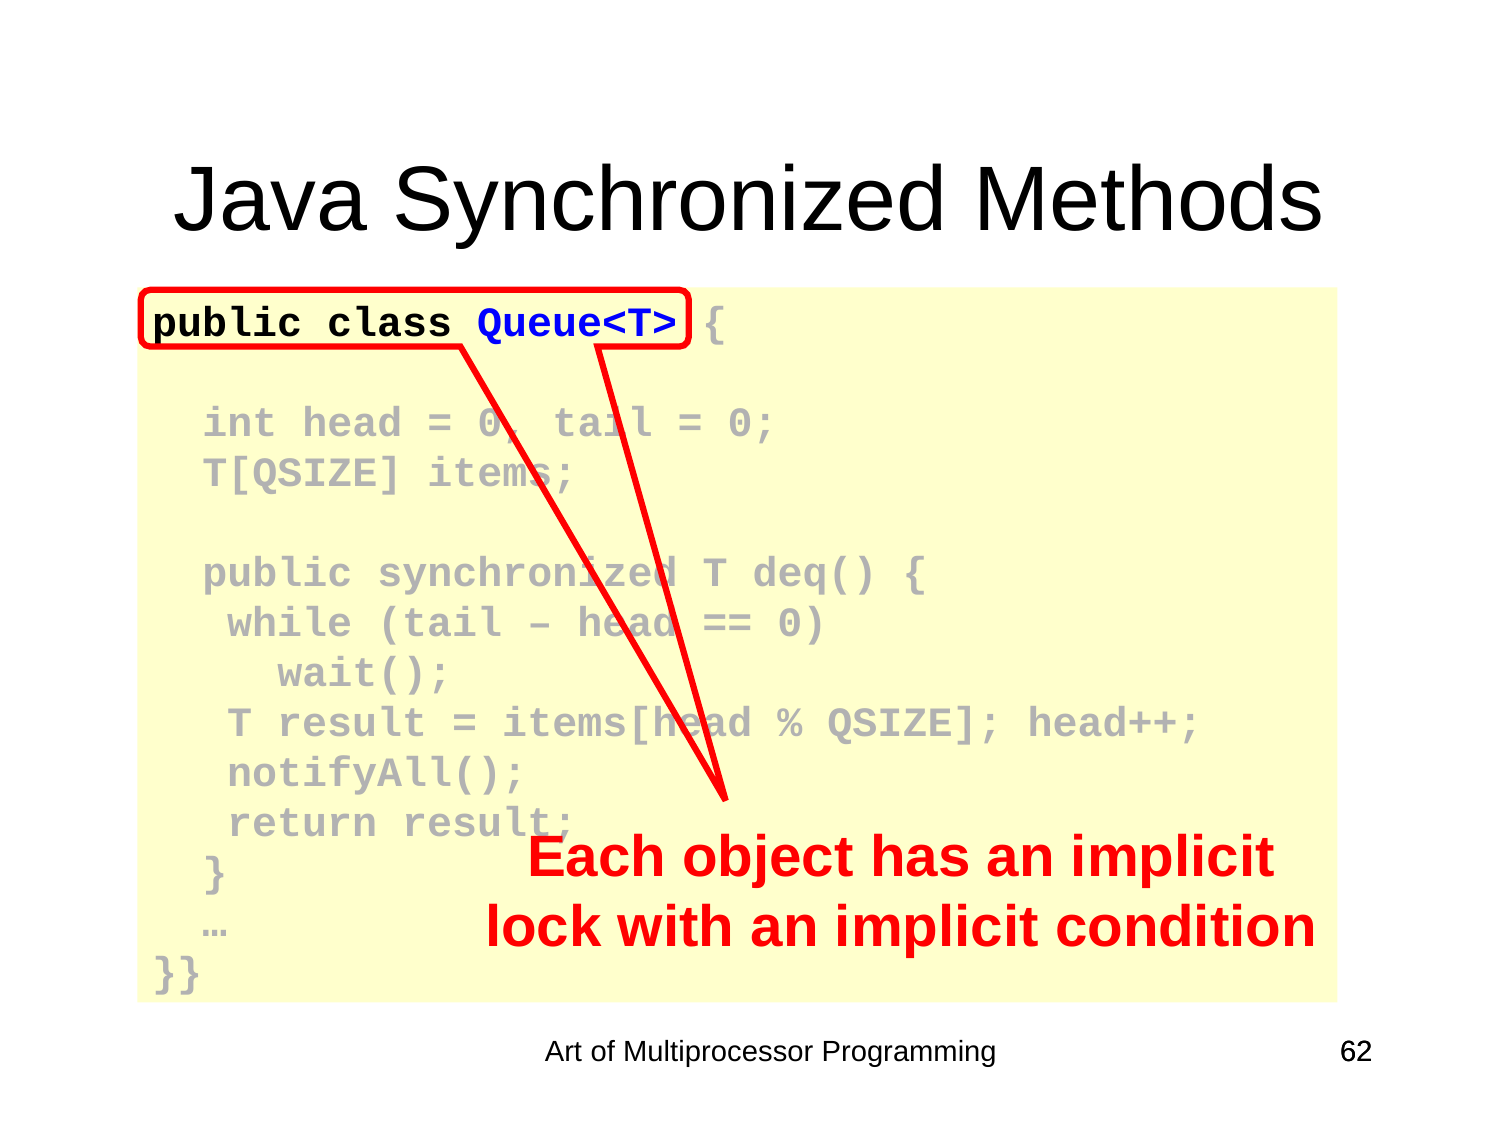

Java Synchronized Methods
public class Queue<T> {

  int head = 0, tail = 0;
  T[QSIZE] items;

  public synchronized T deq() {
   while (tail – head == 0)
     wait();
   T result = items[head % QSIZE]; head++;
   notifyAll();
   return result;
  }
  …
}}

Each object has an implicit lock with an implicit condition
Art of Multiprocessor Programming
62
62